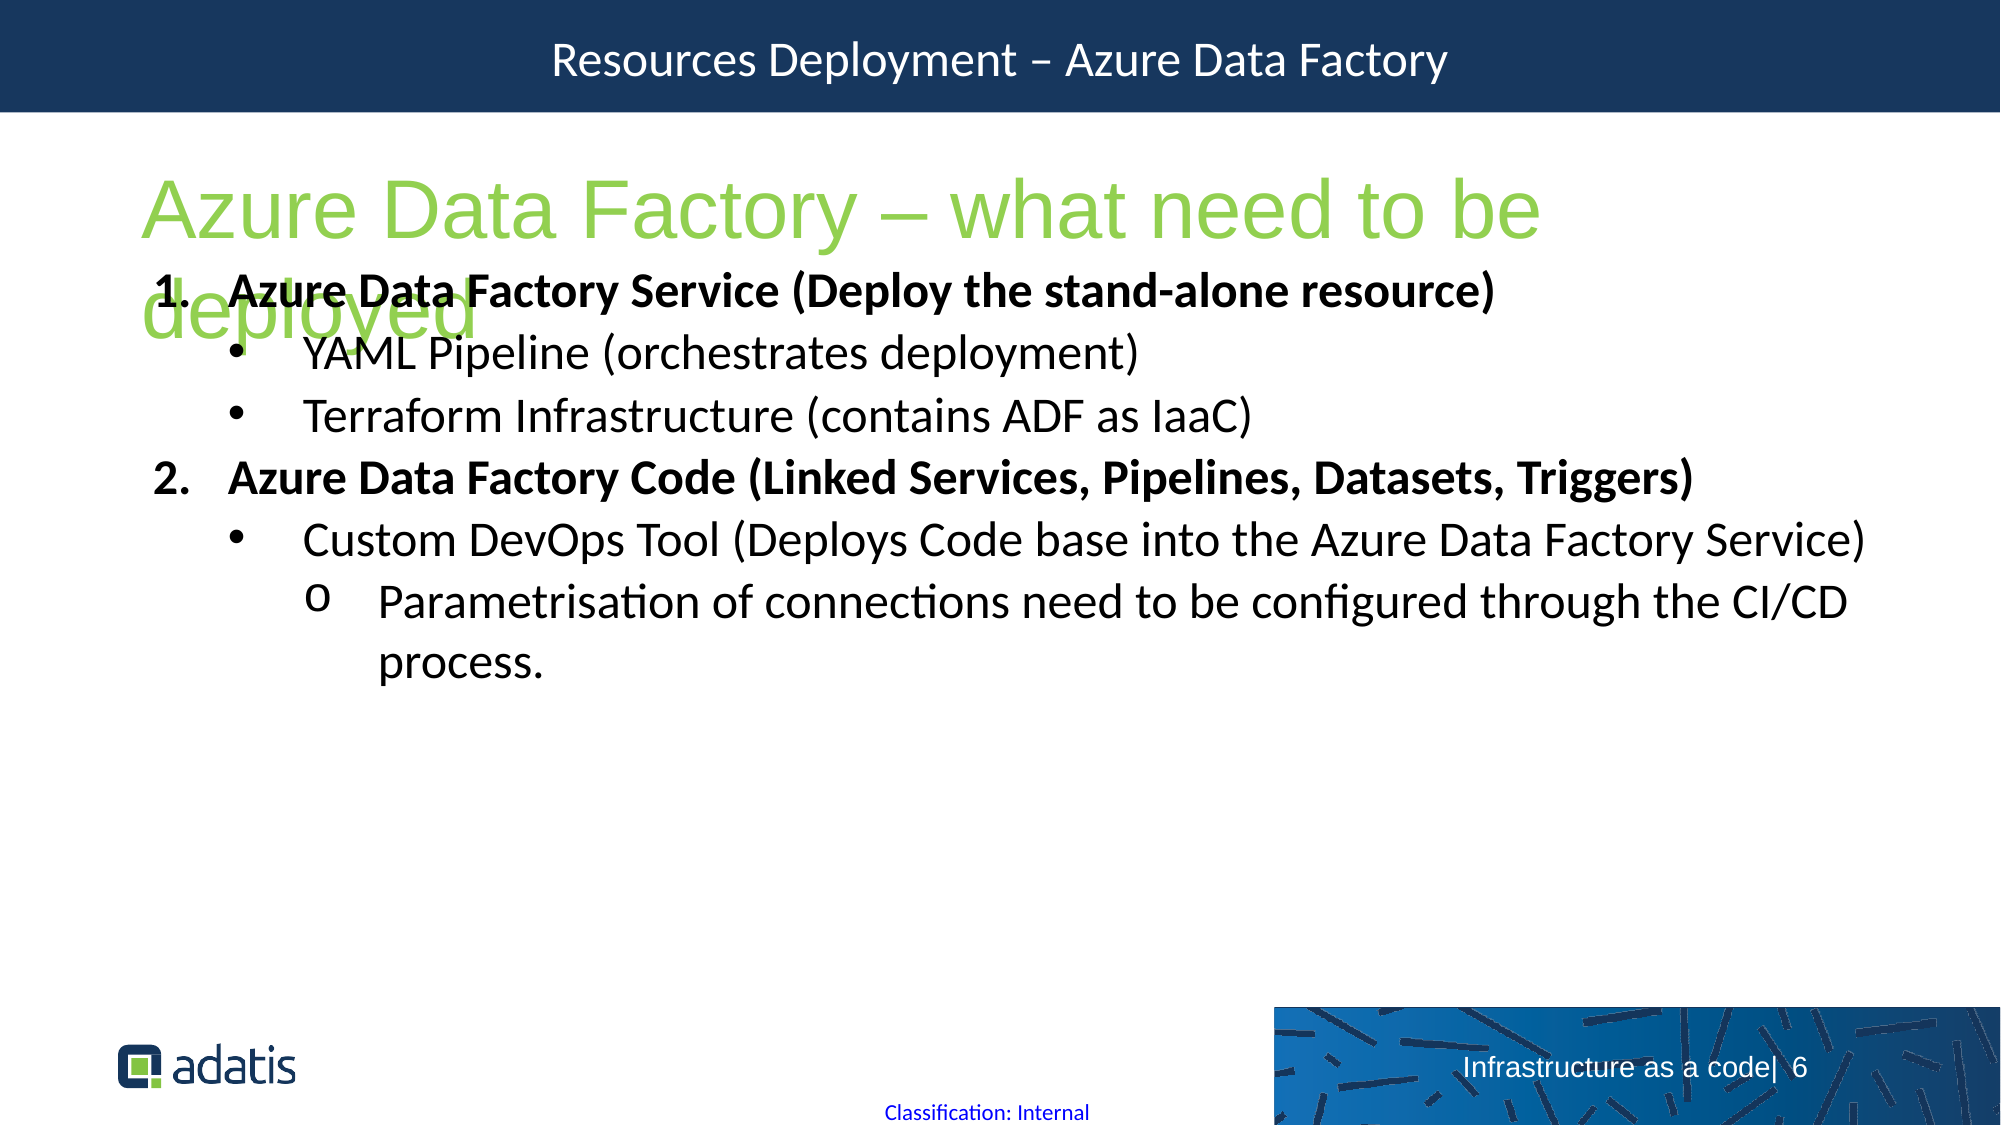

Resources Deployment – Azure Data Factory
Azure Data Factory – what need to be deployed

Azure Data Factory Service (Deploy the stand-alone resource)
YAML Pipeline (orchestrates deployment)
Terraform Infrastructure (contains ADF as IaaC)
Azure Data Factory Code (Linked Services, Pipelines, Datasets, Triggers)
Custom DevOps Tool (Deploys Code base into the Azure Data Factory Service)
Parametrisation of connections need to be configured through the CI/CD process.

Infrastructure as a code| 6